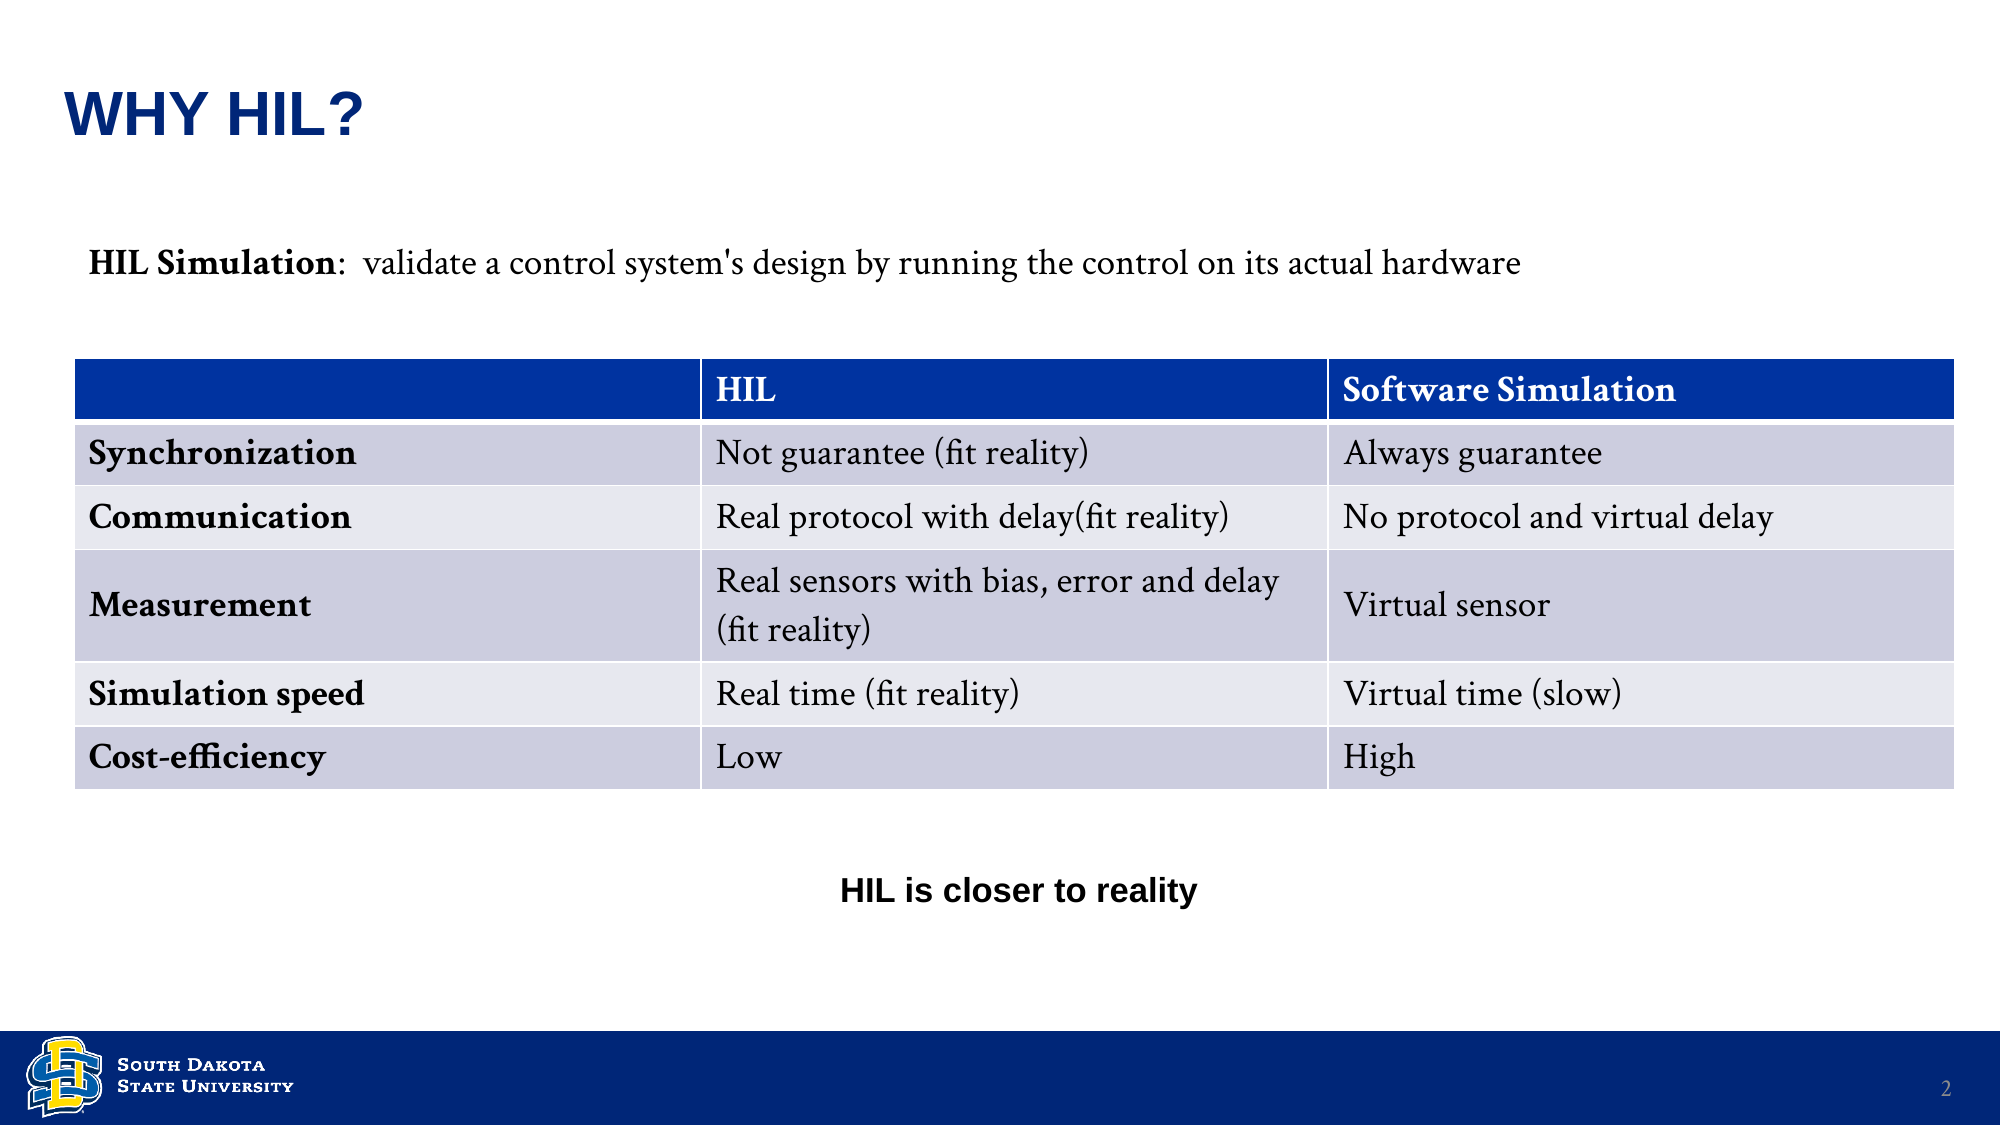

# Why HIL?
HIL Simulation:  validate a control system's design by running the control on its actual hardware
|  | HIL | Software Simulation |
| --- | --- | --- |
| Synchronization | Not guarantee (fit reality) | Always guarantee |
| Communication | Real protocol with delay(fit reality) | No protocol and virtual delay |
| Measurement | Real sensors with bias, error and delay (fit reality) | Virtual sensor |
| Simulation speed | Real time (fit reality) | Virtual time (slow) |
| Cost-efficiency | Low | High |
HIL is closer to reality
2